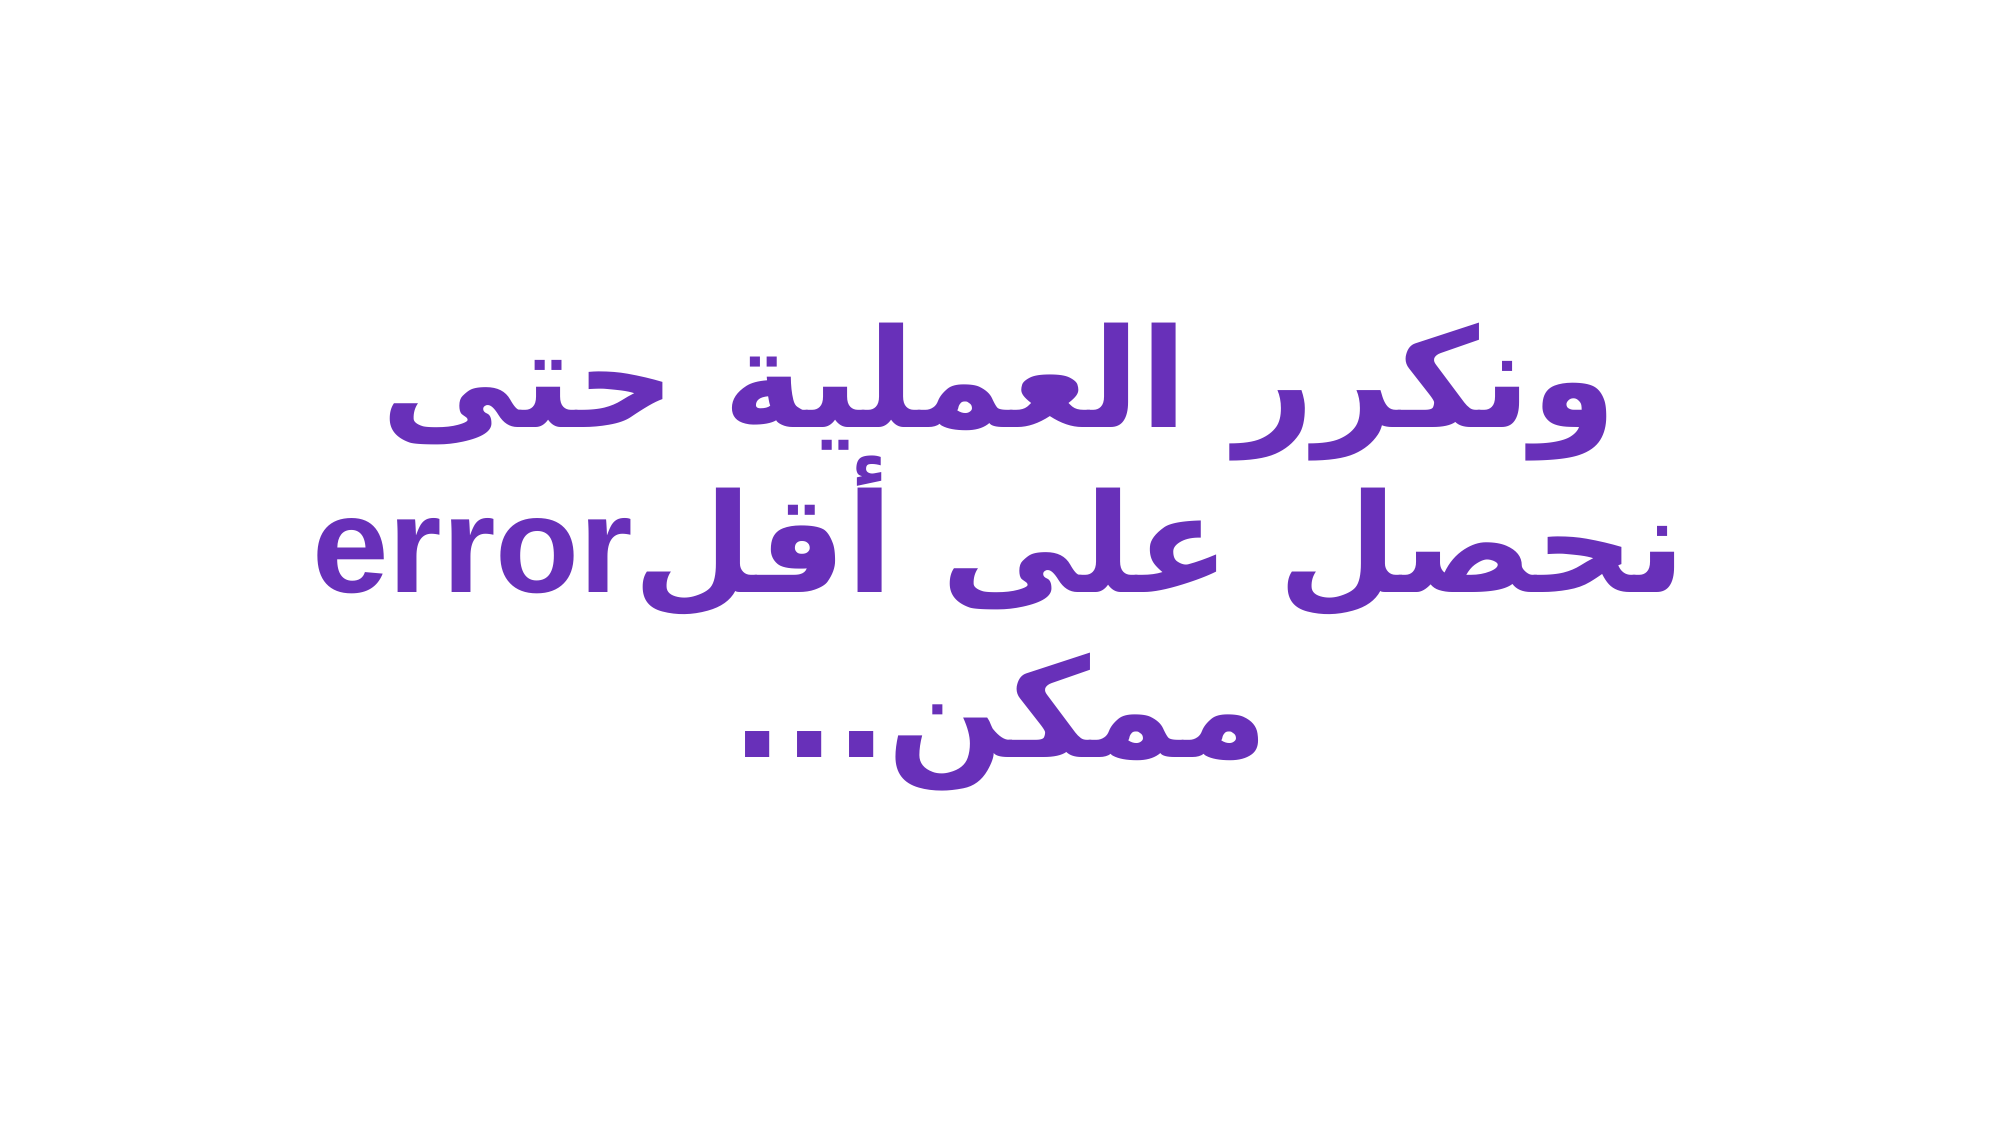

ونكرر العملية حتى نحصل على أقلerror ممكن...